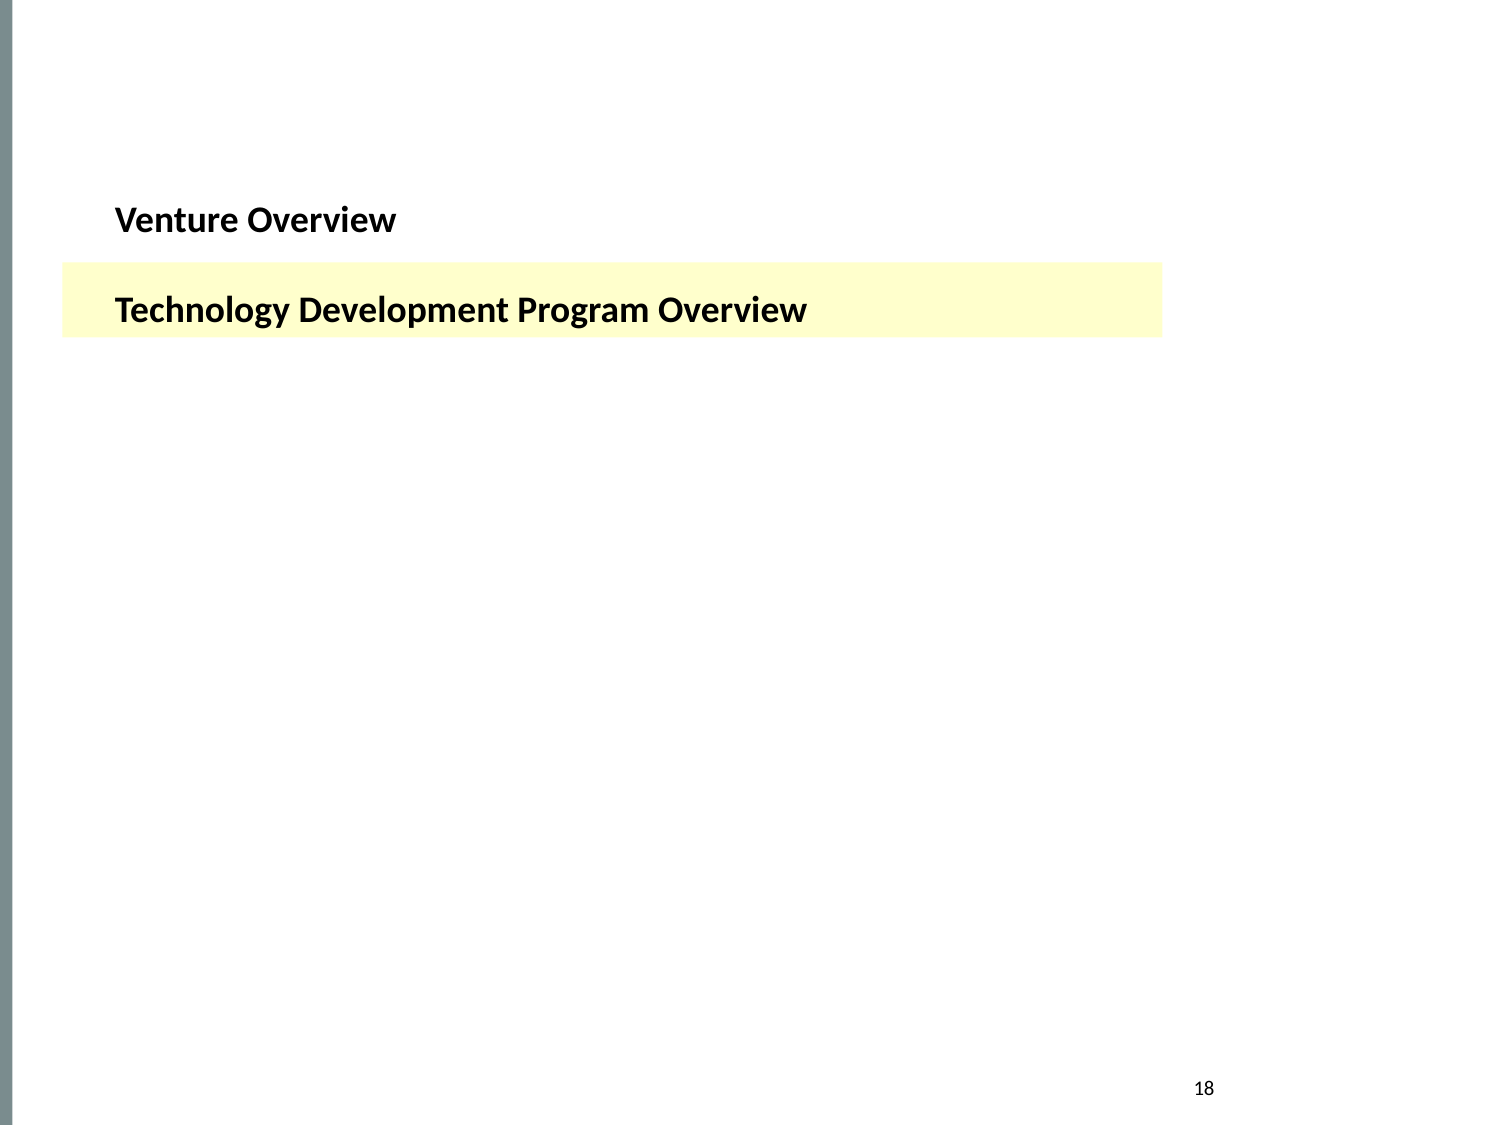

Venture Overview

Technology Development Program Overview

#
18